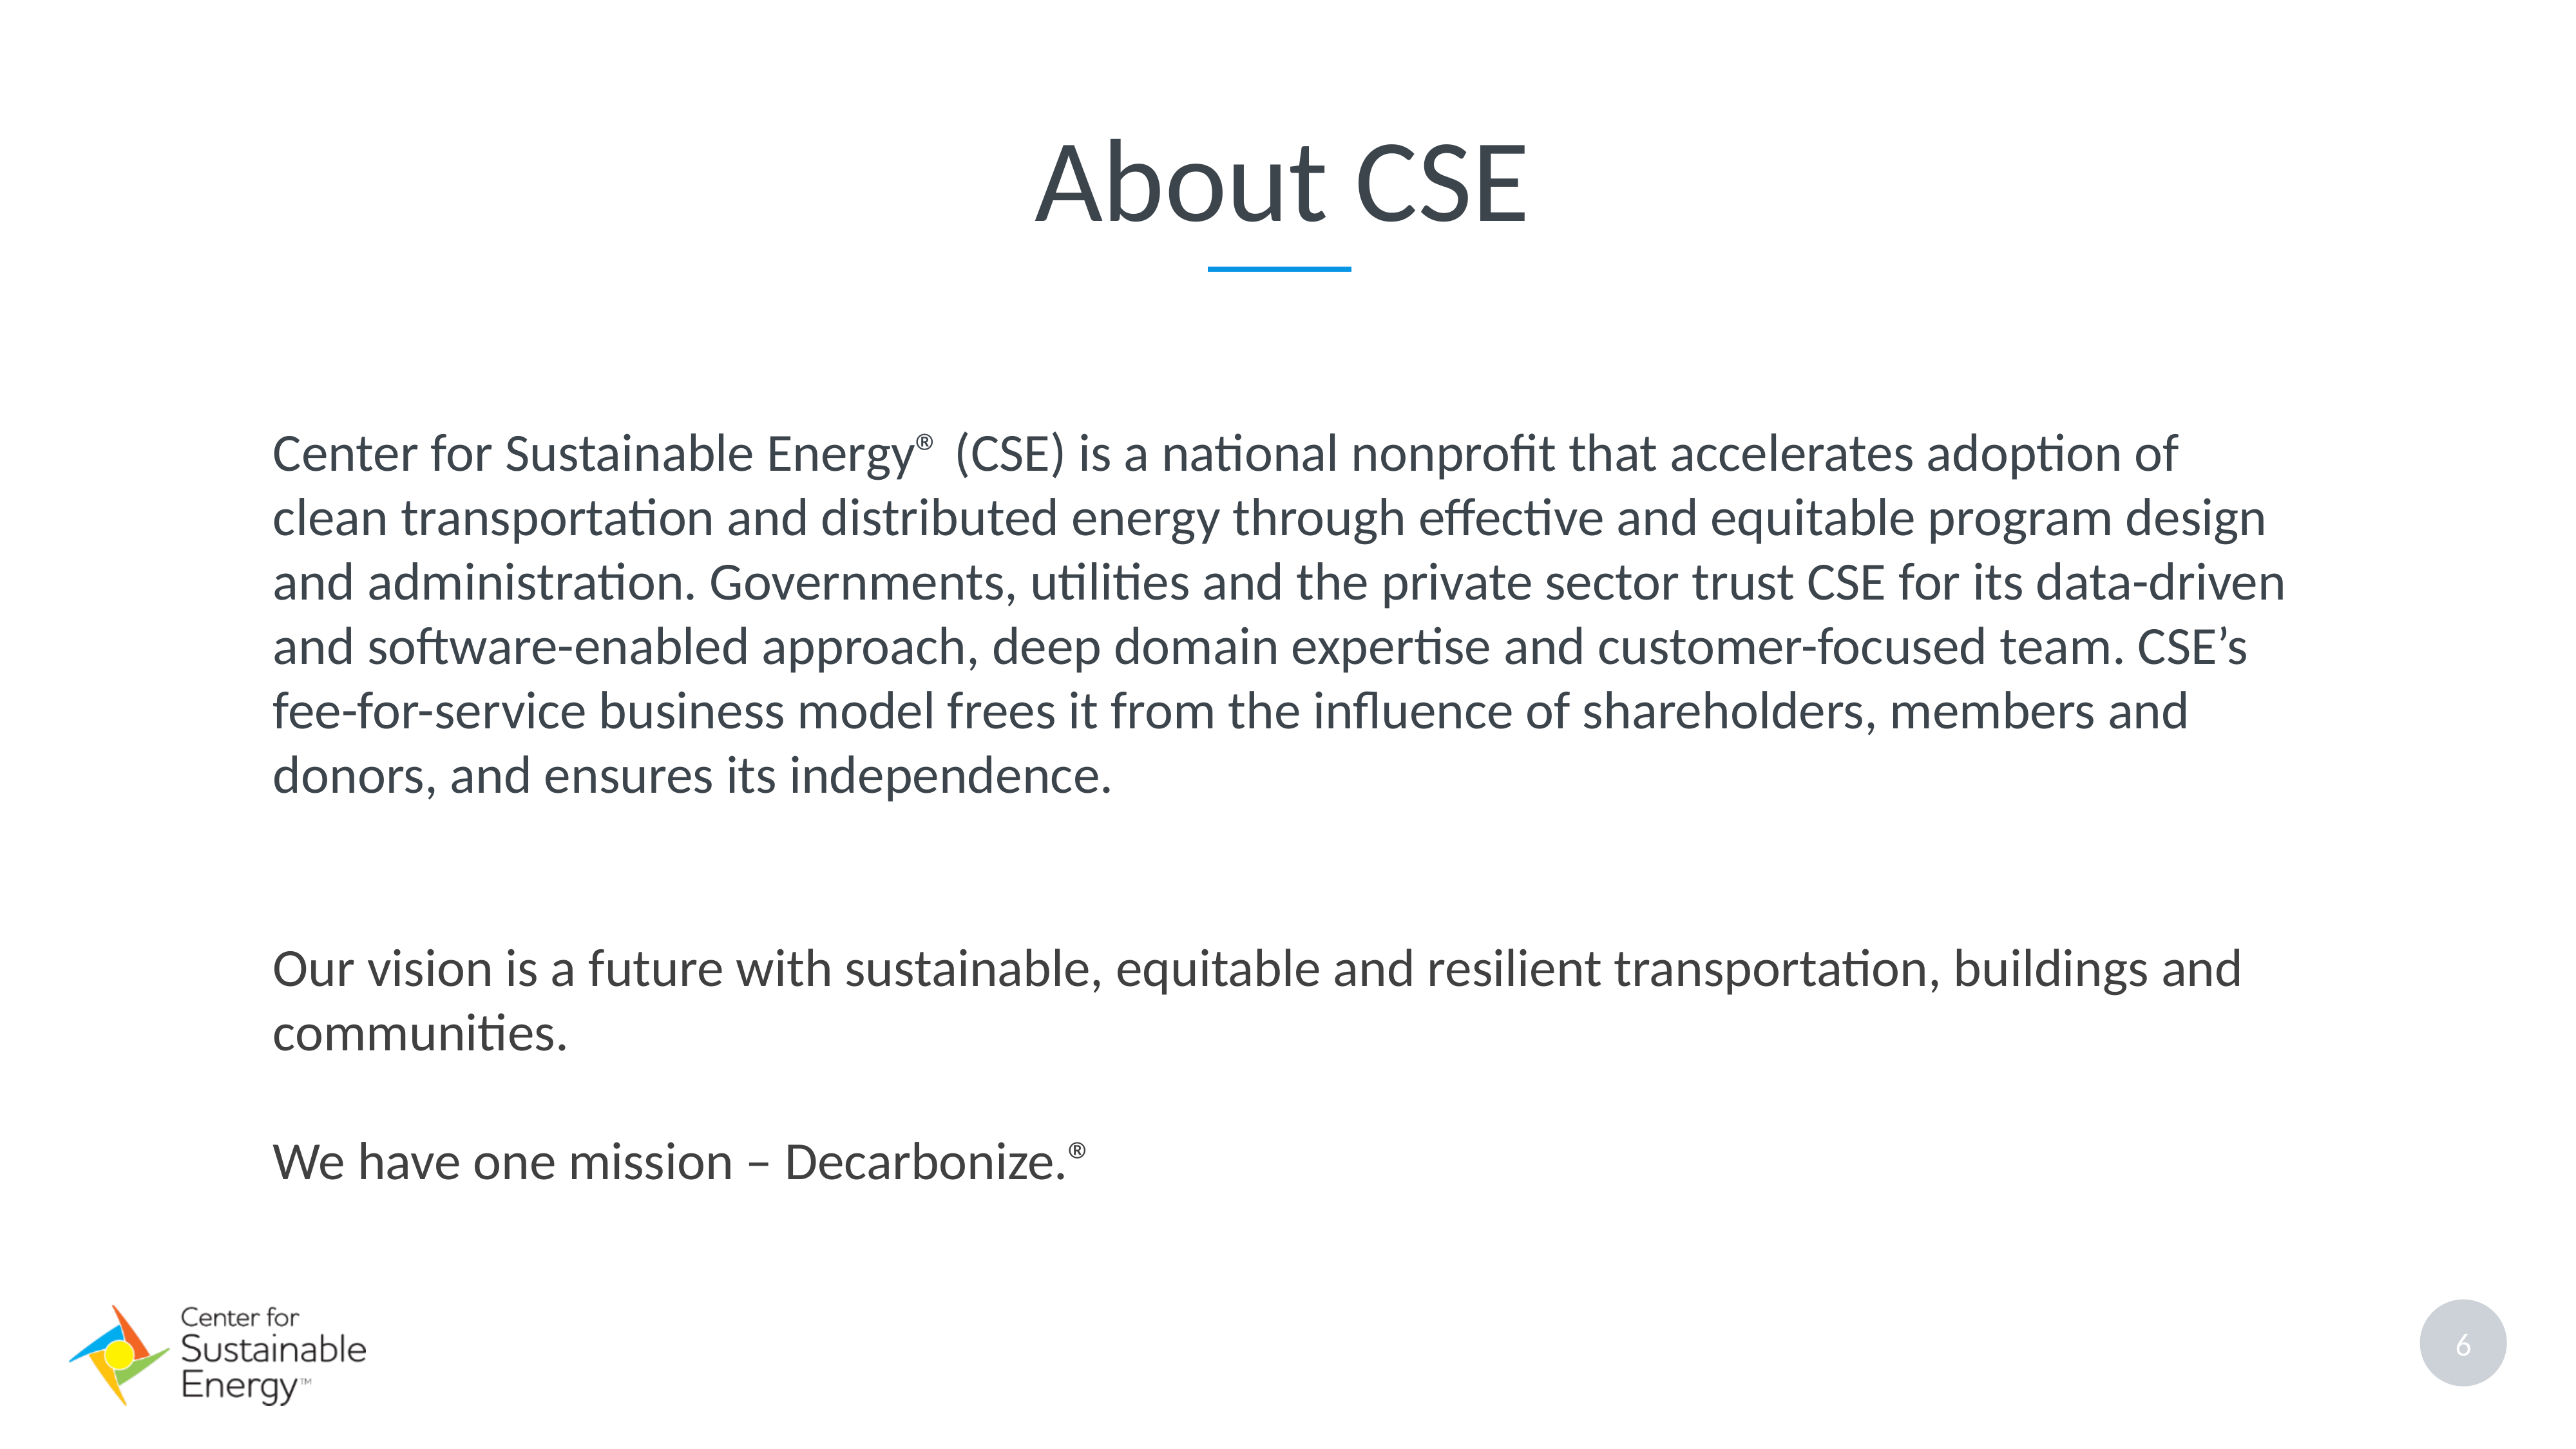

About CSE
Center for Sustainable Energy® (CSE) is a national nonprofit that accelerates adoption of clean transportation and distributed energy through effective and equitable program design and administration. Governments, utilities and the private sector trust CSE for its data-driven and software-enabled approach, deep domain expertise and customer-focused team. CSE’s fee-for-service business model frees it from the influence of shareholders, members and donors, and ensures its independence.

Our vision is a future with sustainable, equitable and resilient transportation, buildings and communities.

We have one mission – Decarbonize.®
6